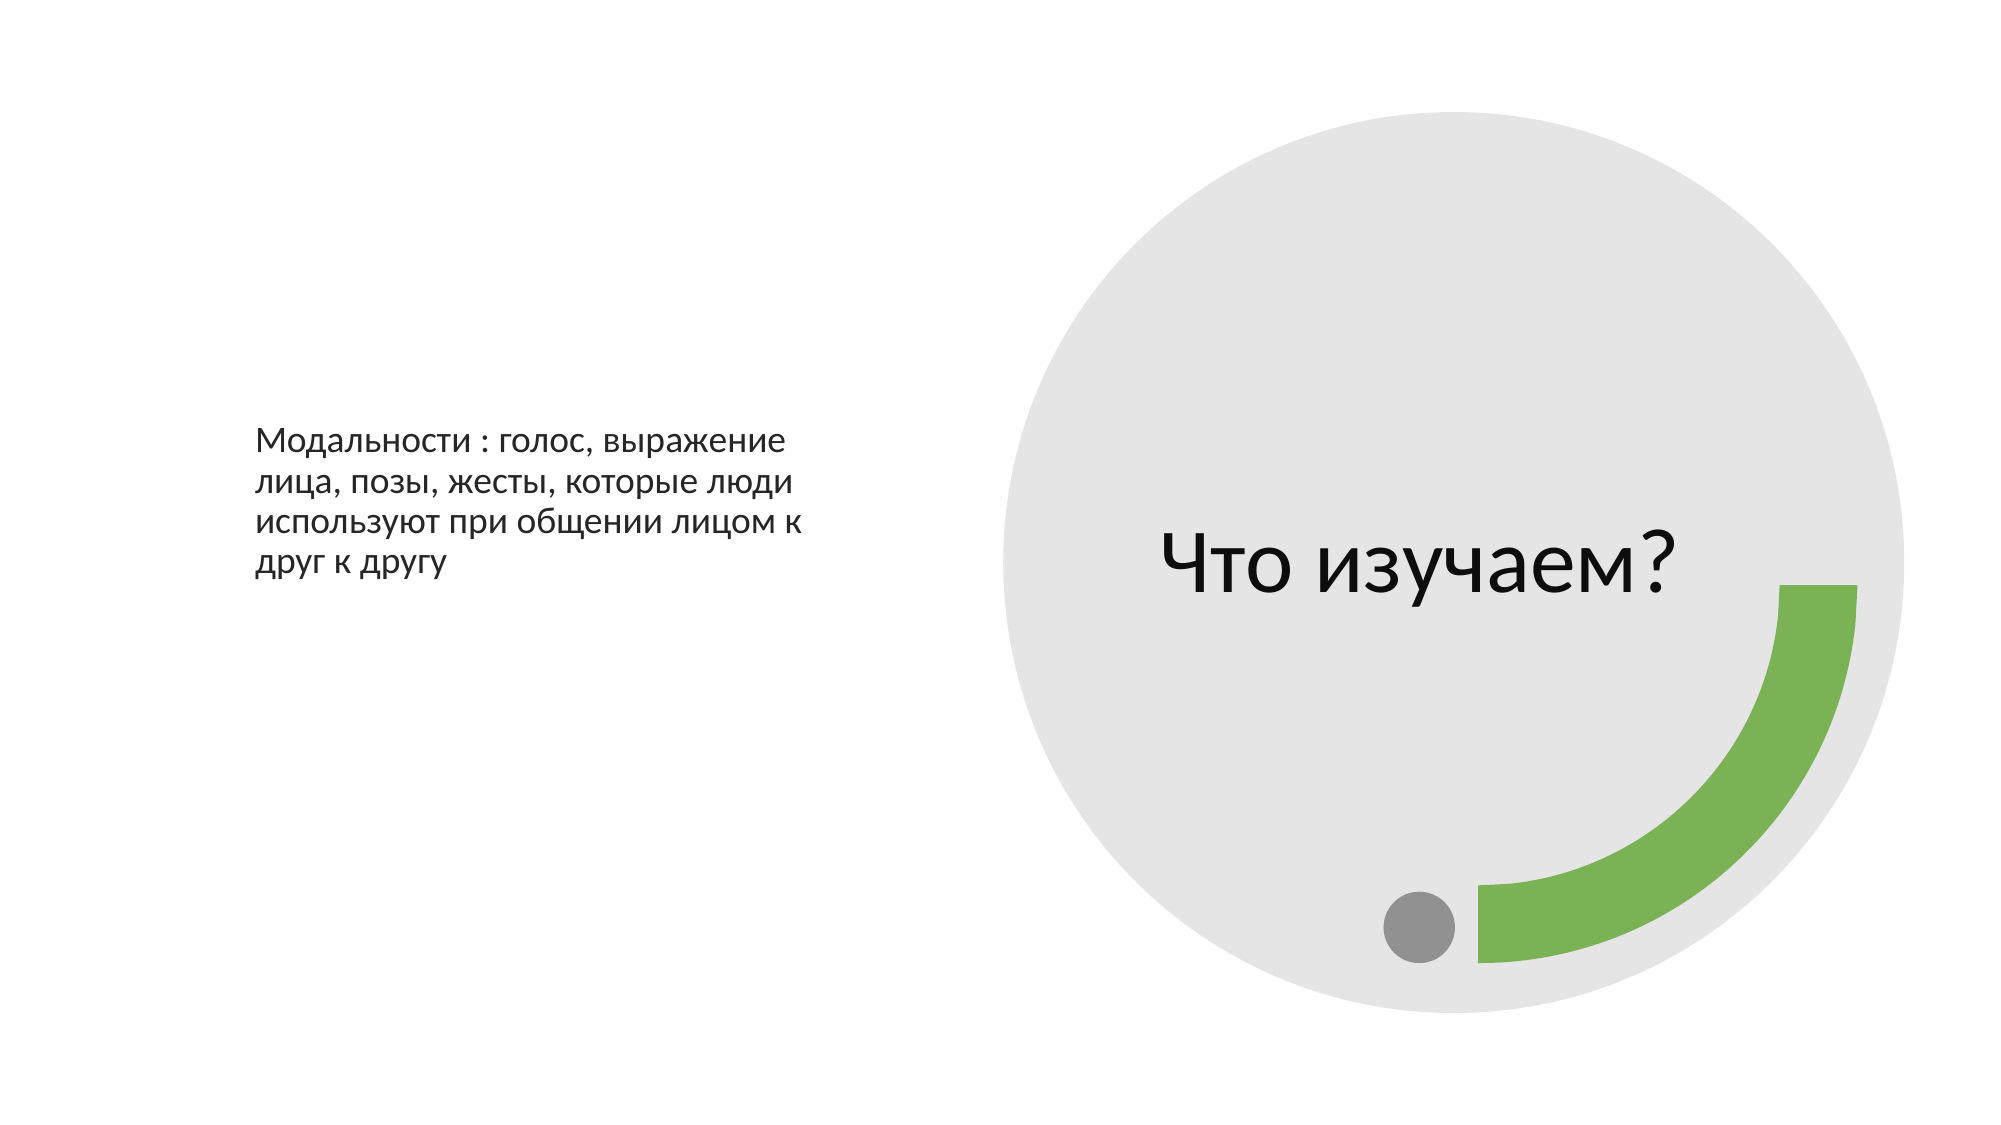

Модальности : голос, выражение лица, позы, жесты, которые люди используют при общении лицом к друг к другу

# Что изучаем?